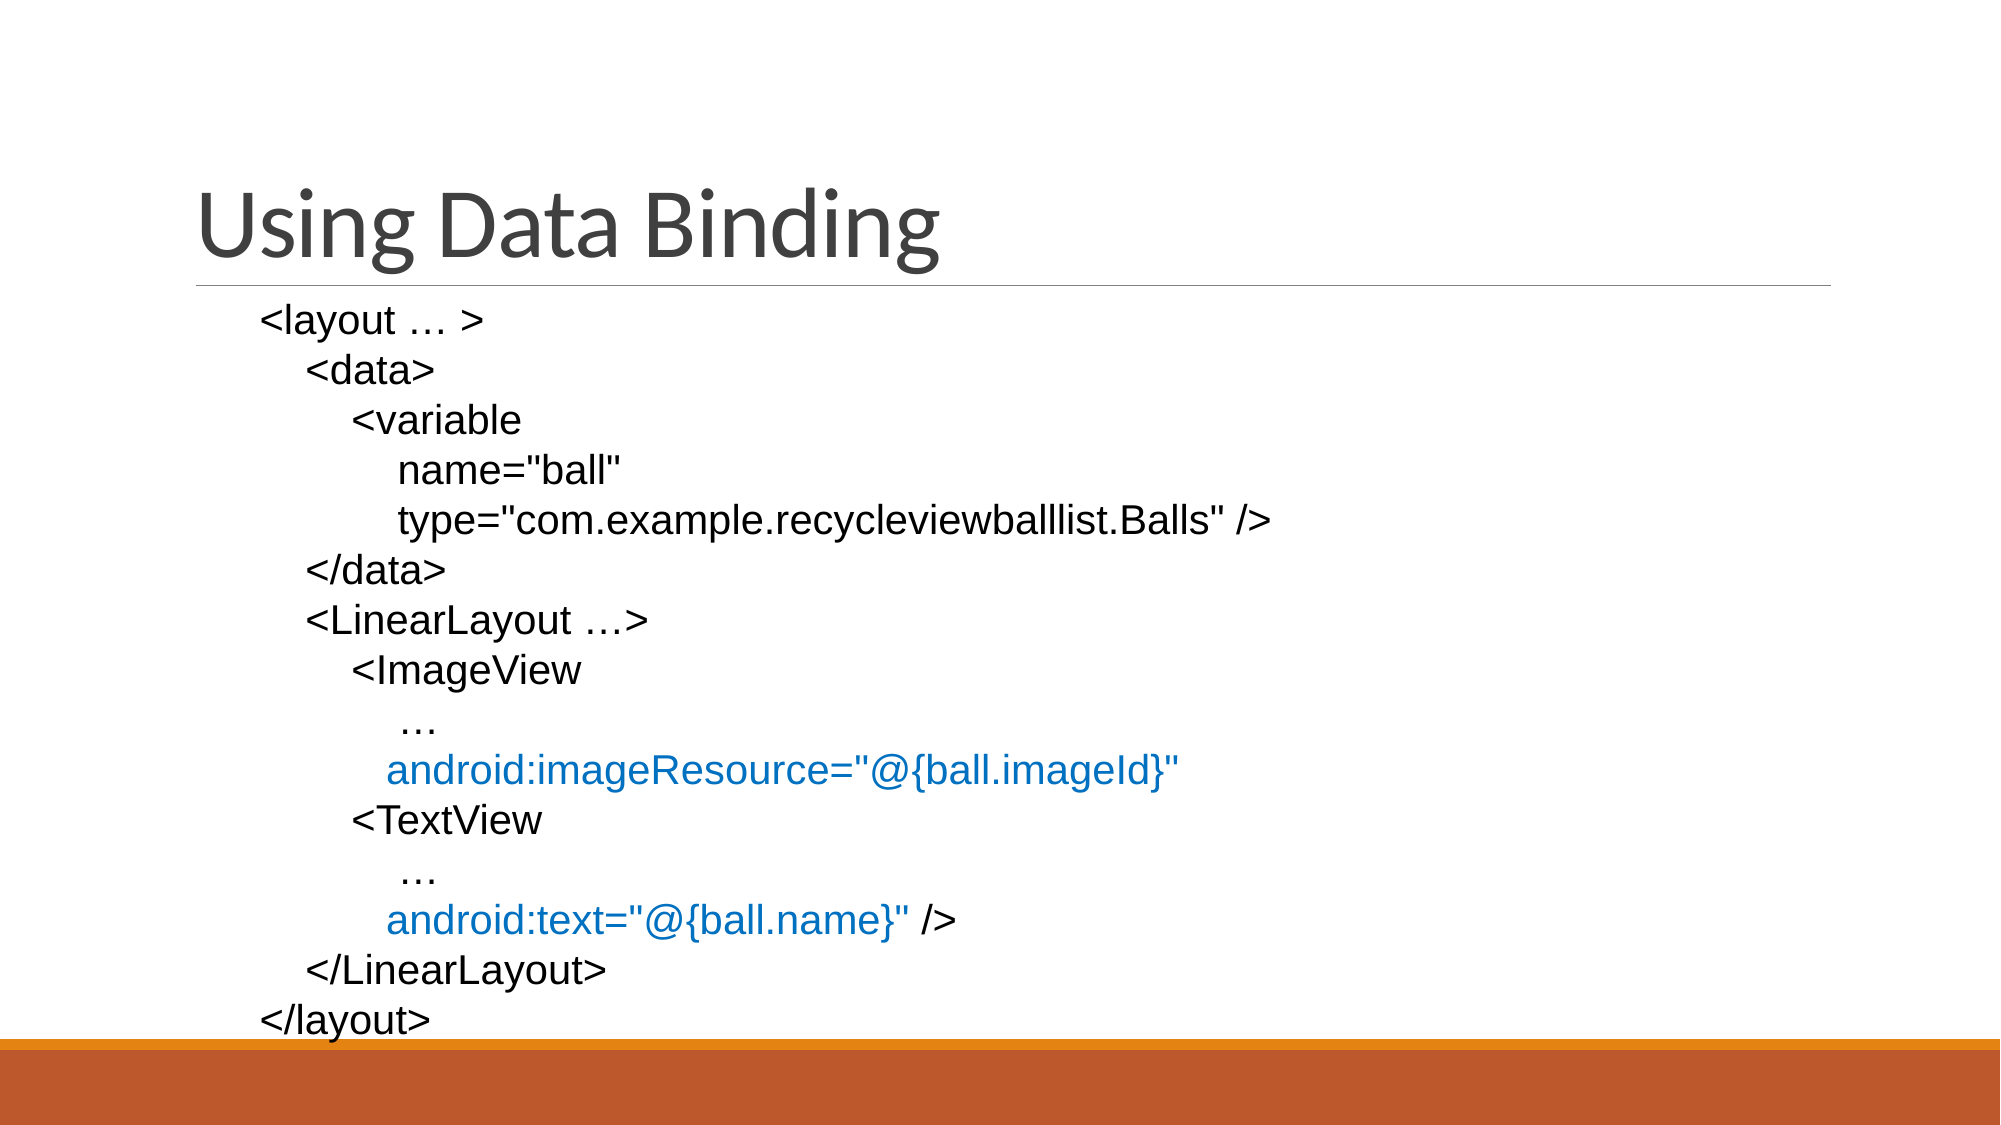

# Using Data Binding
<layout … >
    <data>
        <variable
            name="ball"
            type="com.example.recycleviewballlist.Balls" />
    </data>
    <LinearLayout …>
        <ImageView
            …
           android:imageResource="@{ball.imageId}"
        <TextView
            …
           android:text="@{ball.name}" />
    </LinearLayout>
</layout>